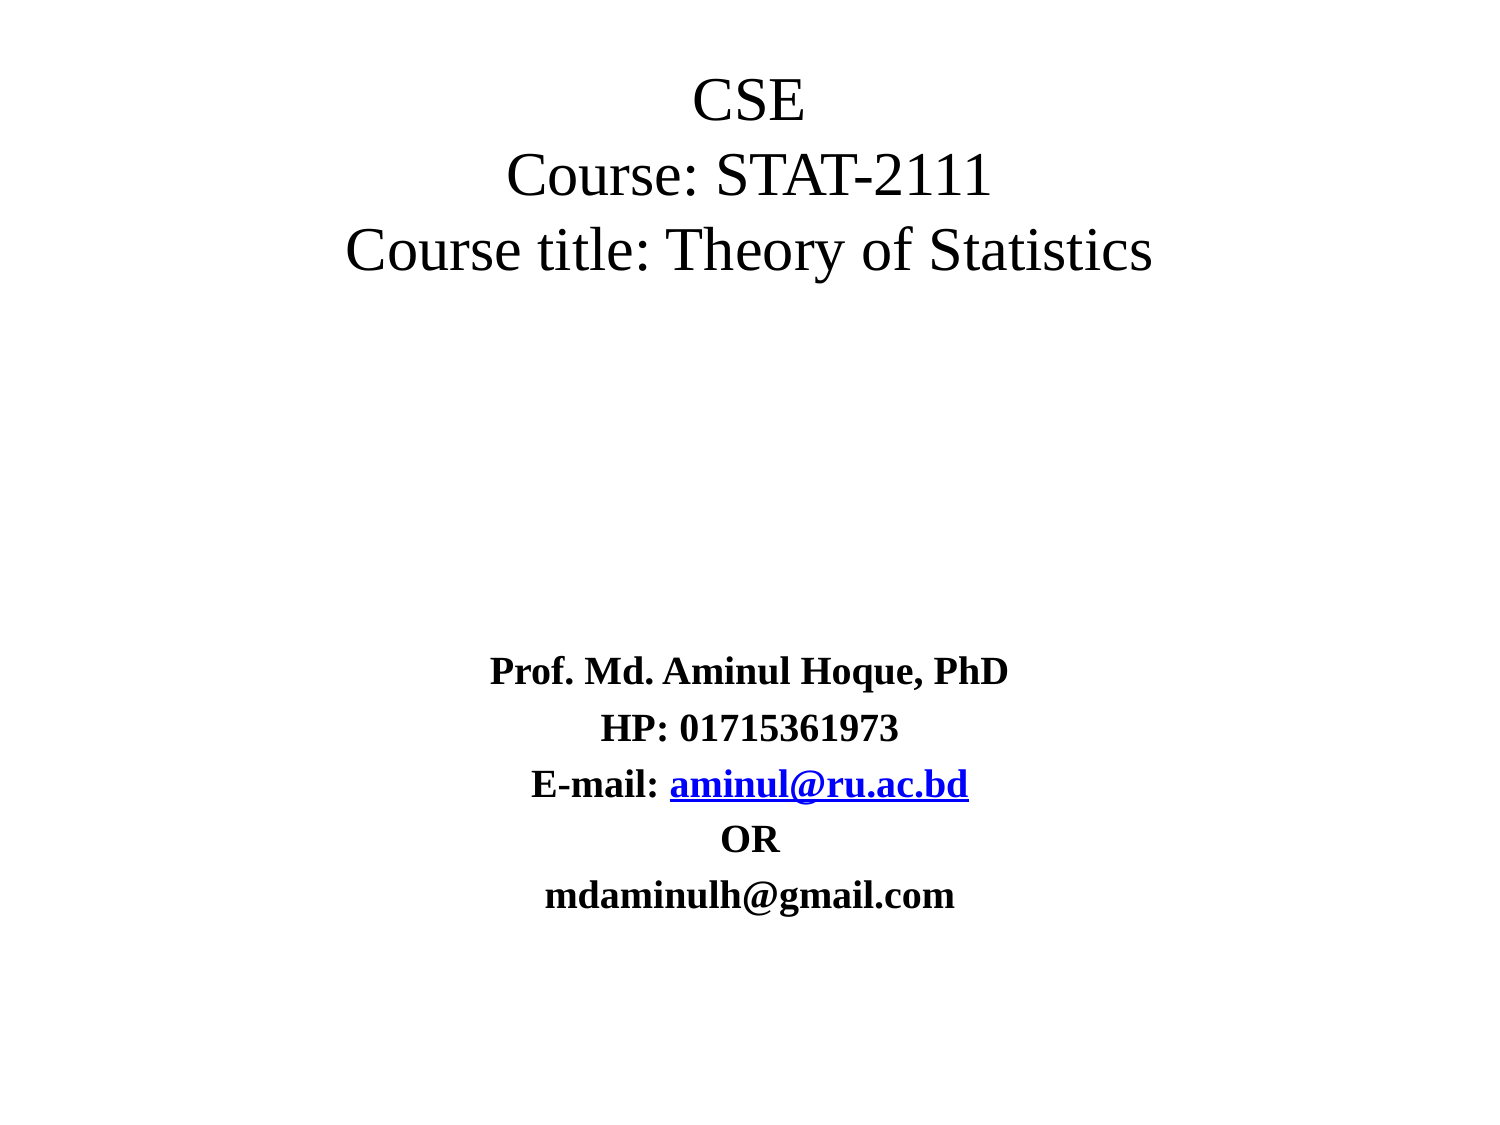

# CSE Course: STAT-2111 Course title: Theory of Statistics
Prof. Md. Aminul Hoque, PhD
HP: 01715361973
E-mail: aminul@ru.ac.bd
OR
mdaminulh@gmail.com